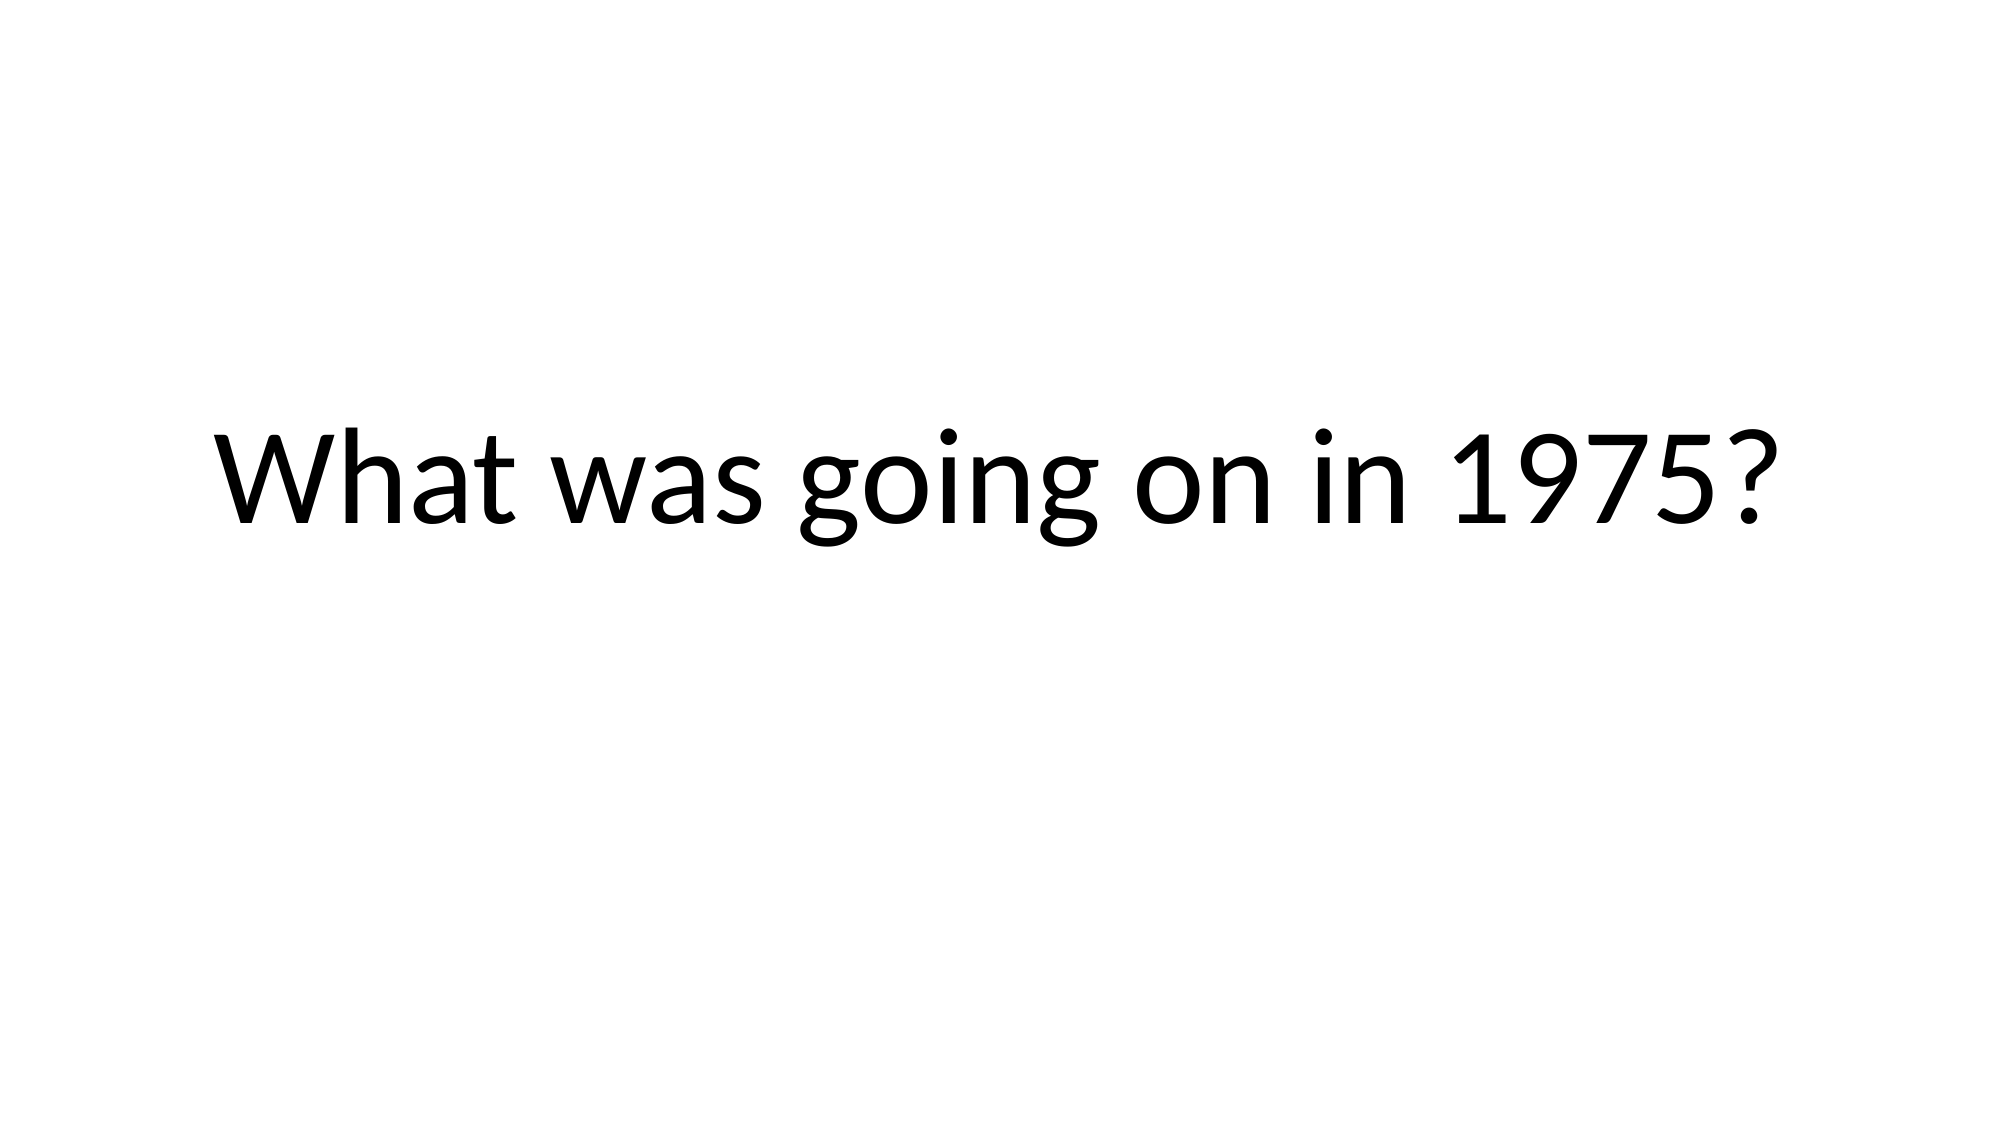

# What was going on in 1975?